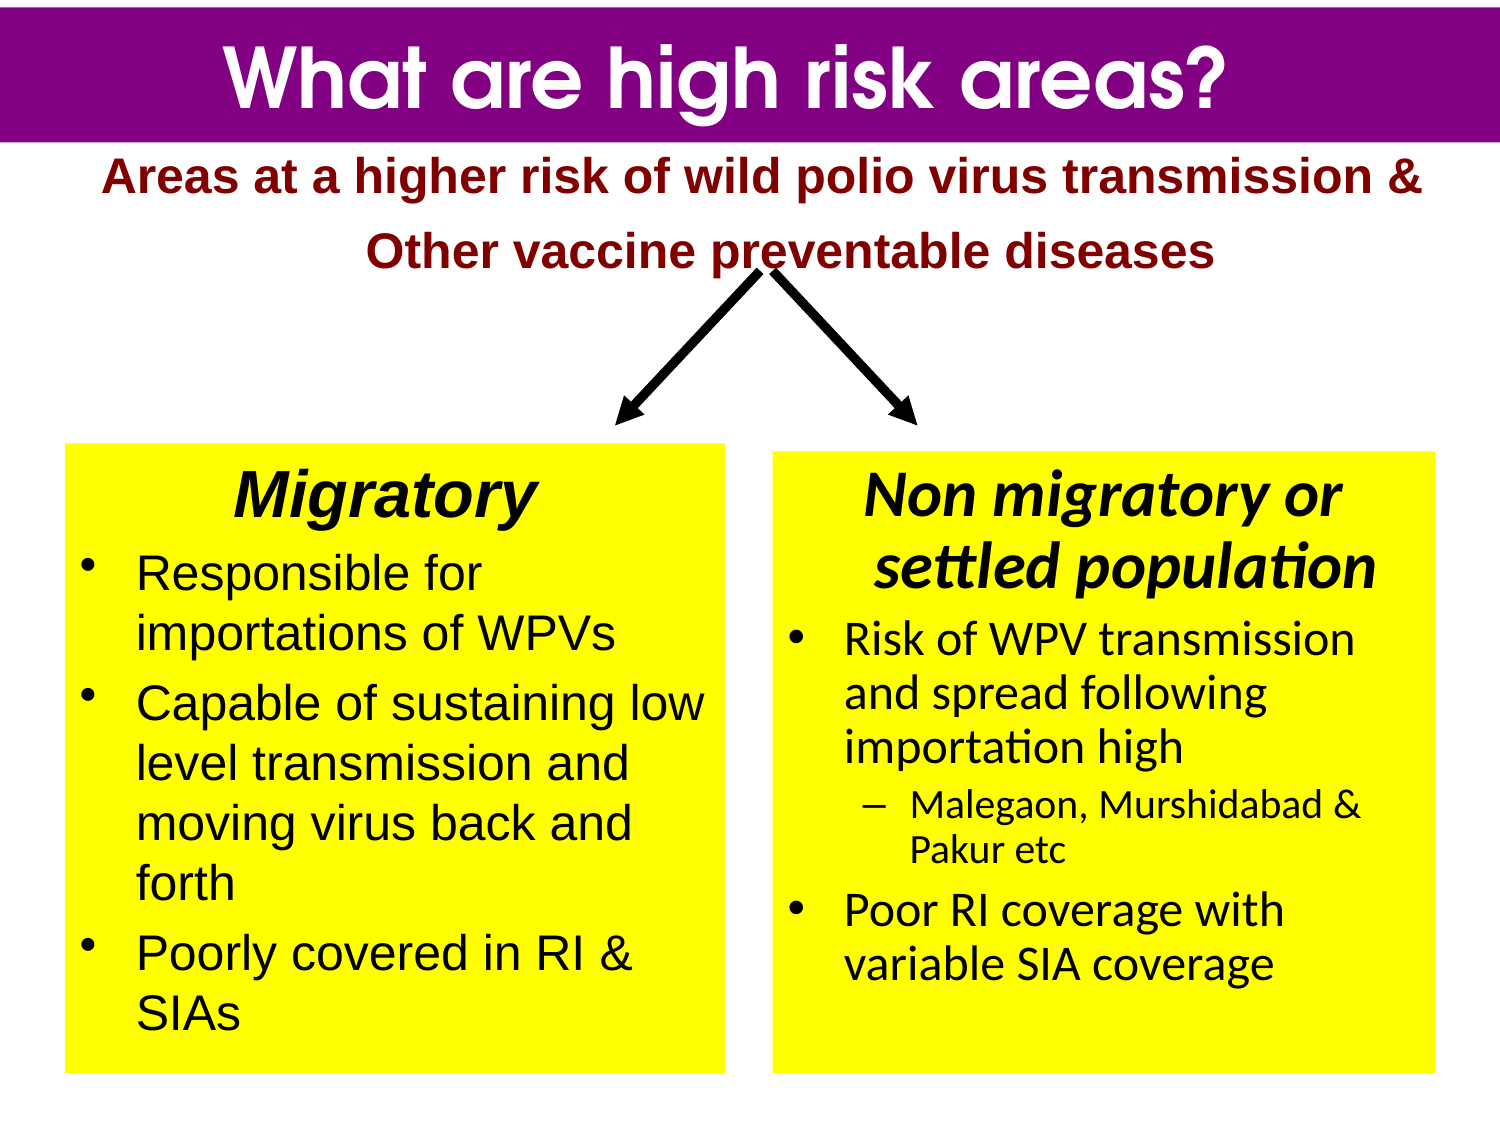

What are high risk areas?
Areas at a higher risk of wild polio virus transmission & Other vaccine preventable diseases

Migratory
Responsible for importations of WPVs
Capable of sustaining low level transmission and moving virus back and forth
Poorly covered in RI & SIAs
Non migratory or settled population
Risk of WPV transmission  and spread following importation high
Malegaon, Murshidabad & Pakur etc
Poor RI coverage with variable SIA coverage